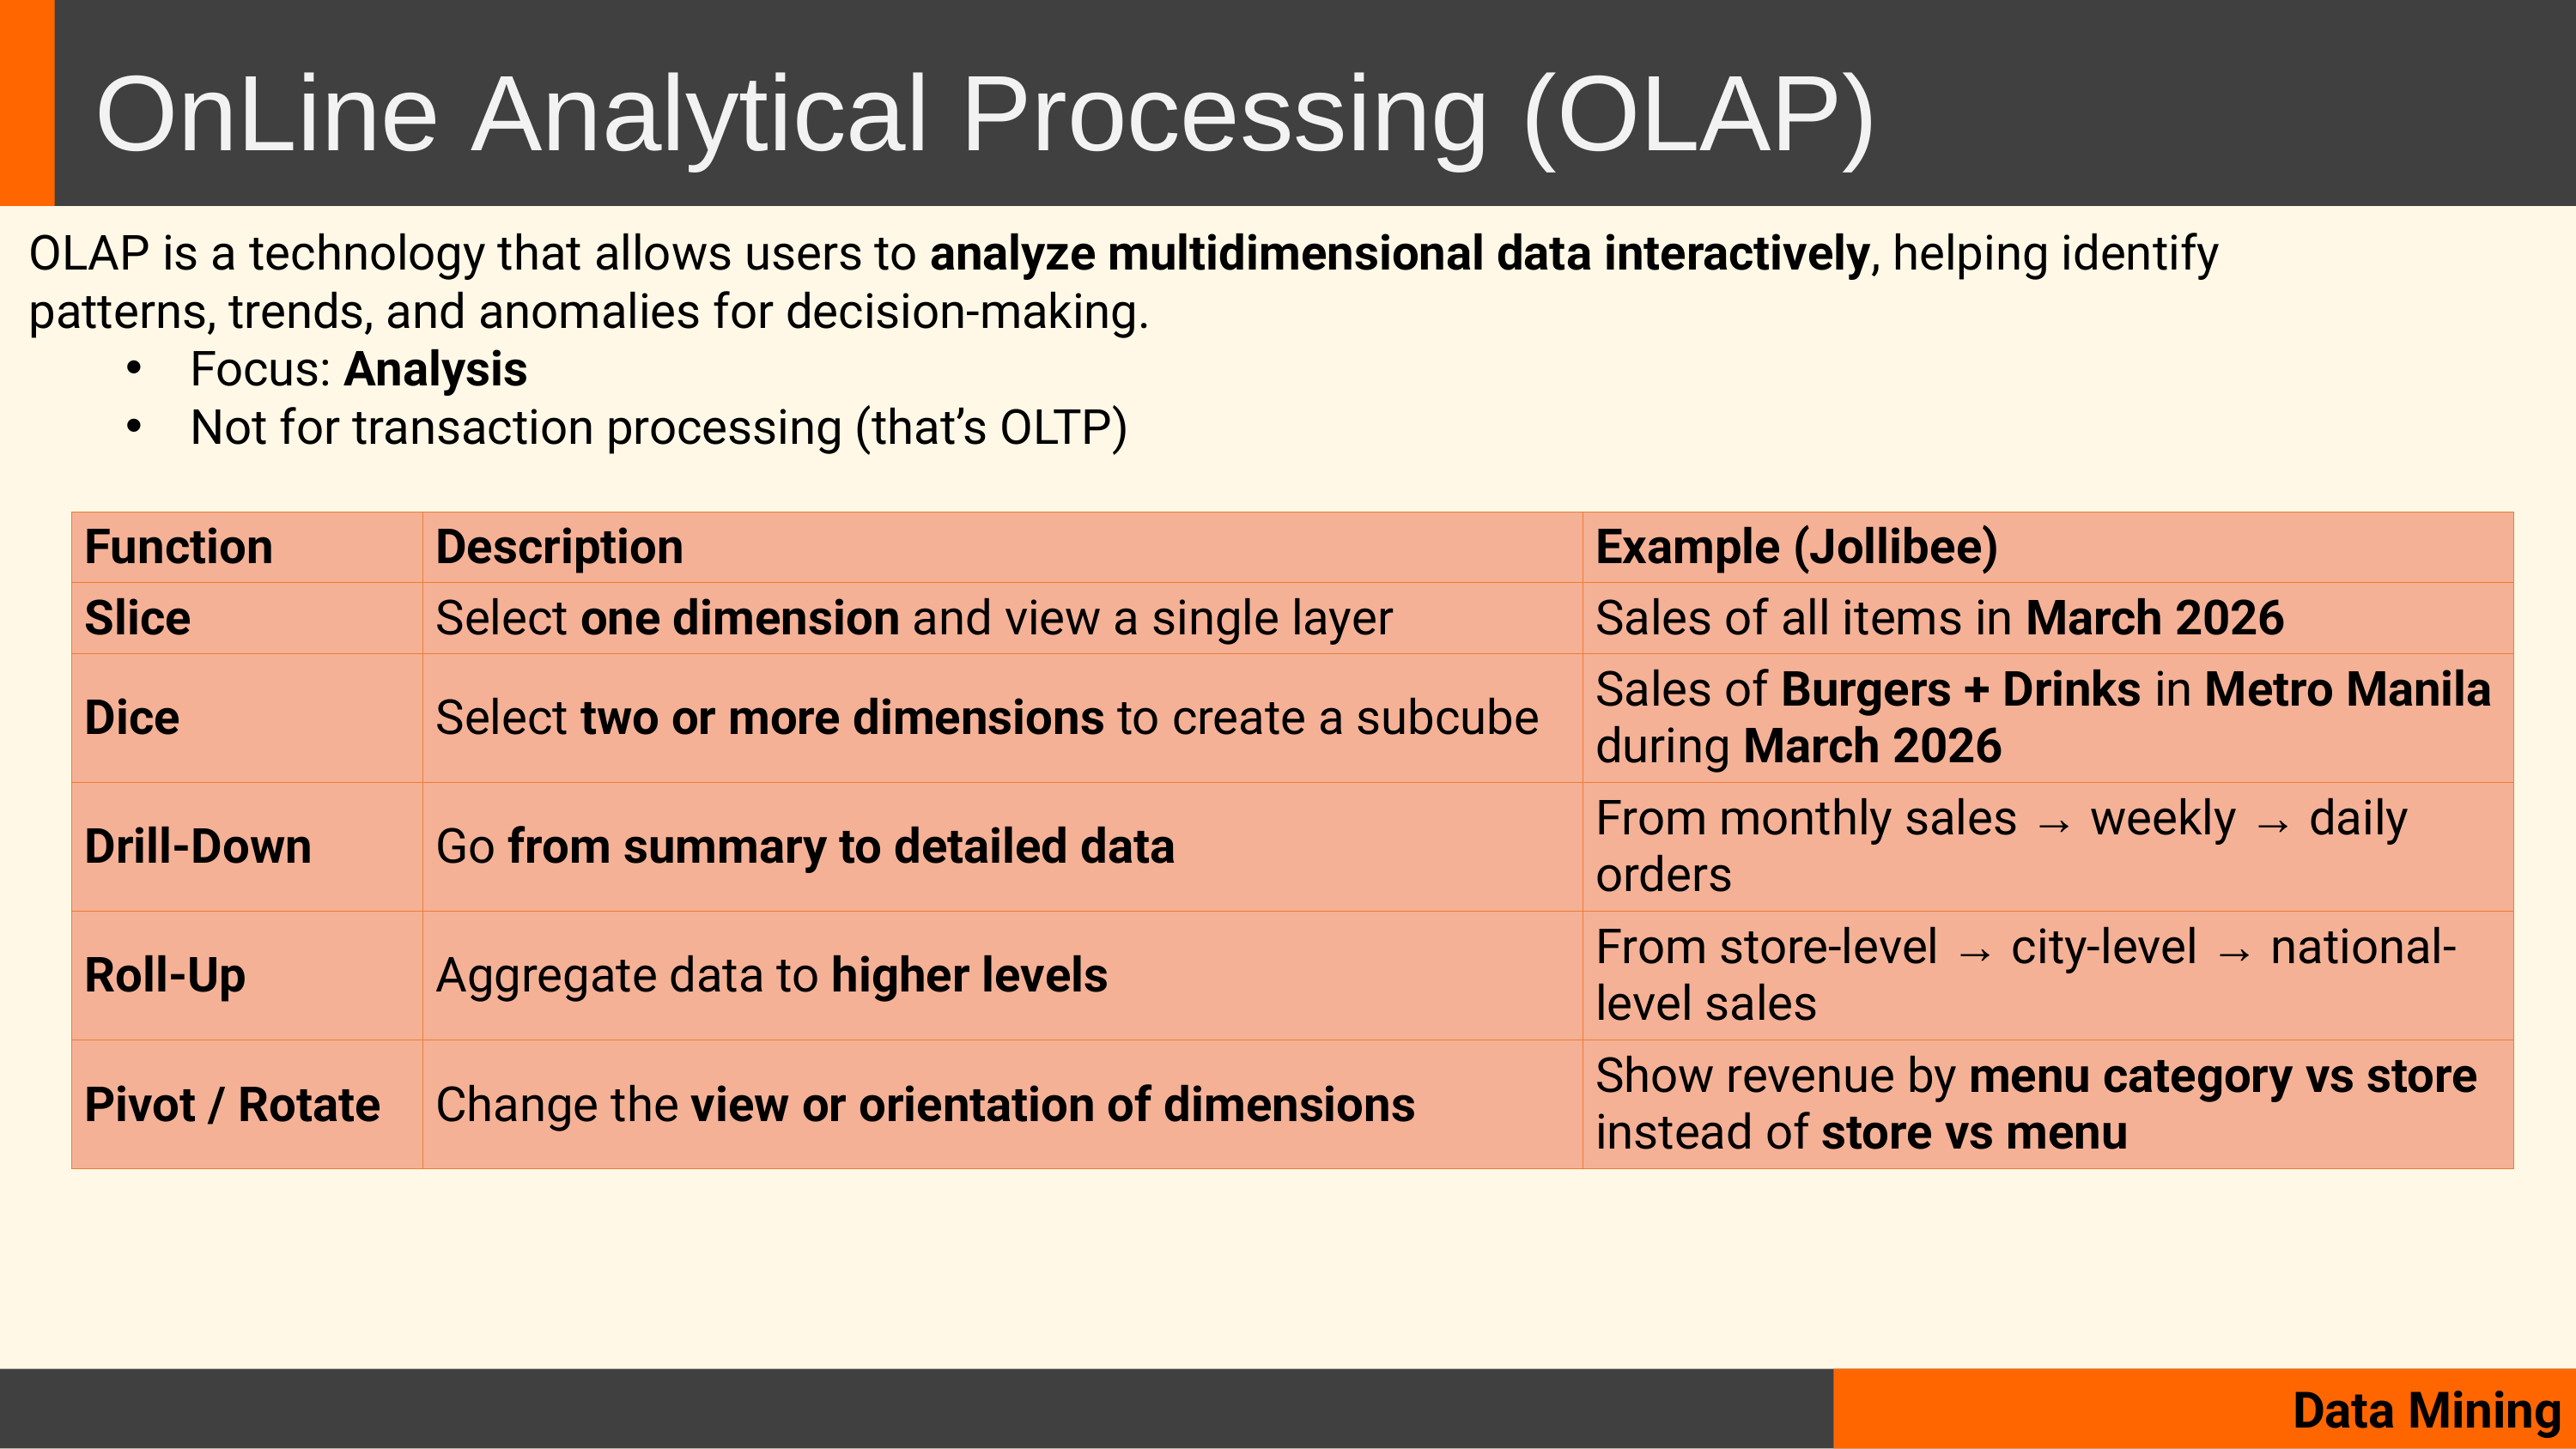

# OnLine Analytical Processing (OLAP)
OLAP is a technology that allows users to analyze multidimensional data interactively, helping identify patterns, trends, and anomalies for decision-making.
Focus: Analysis
Not for transaction processing (that’s OLTP)
| Function | Description | Example (Jollibee) |
| --- | --- | --- |
| Slice | Select one dimension and view a single layer | Sales of all items in March 2026 |
| Dice | Select two or more dimensions to create a subcube | Sales of Burgers + Drinks in Metro Manila during March 2026 |
| Drill-Down | Go from summary to detailed data | From monthly sales → weekly → daily orders |
| Roll-Up | Aggregate data to higher levels | From store-level → city-level → national-level sales |
| Pivot / Rotate | Change the view or orientation of dimensions | Show revenue by menu category vs store instead of store vs menu |
Data Mining